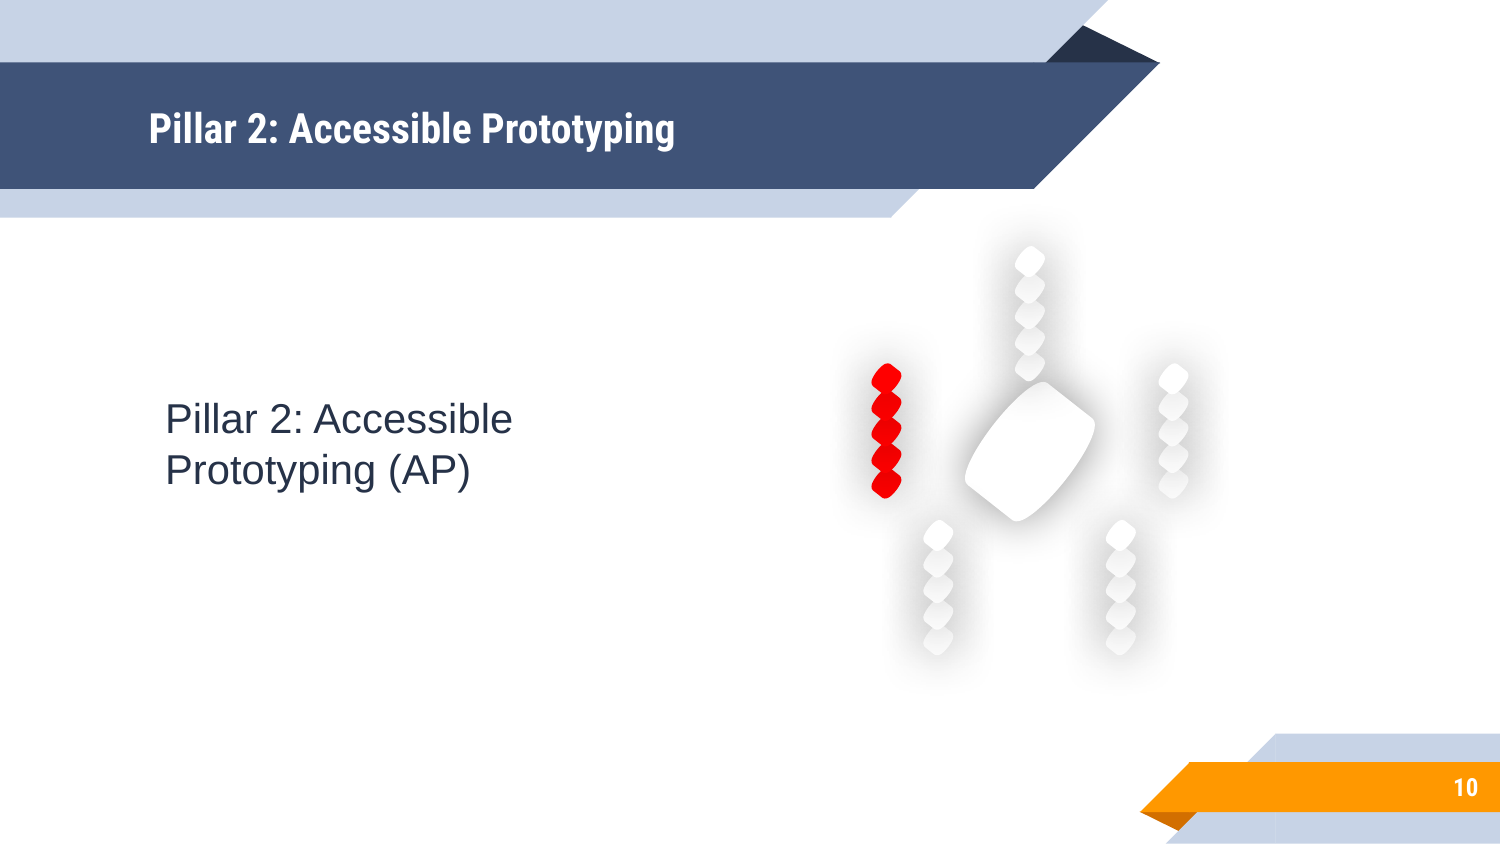

# Pillar 2: Accessible Prototyping

Pillar 2: Accessible Prototyping (AP)

10